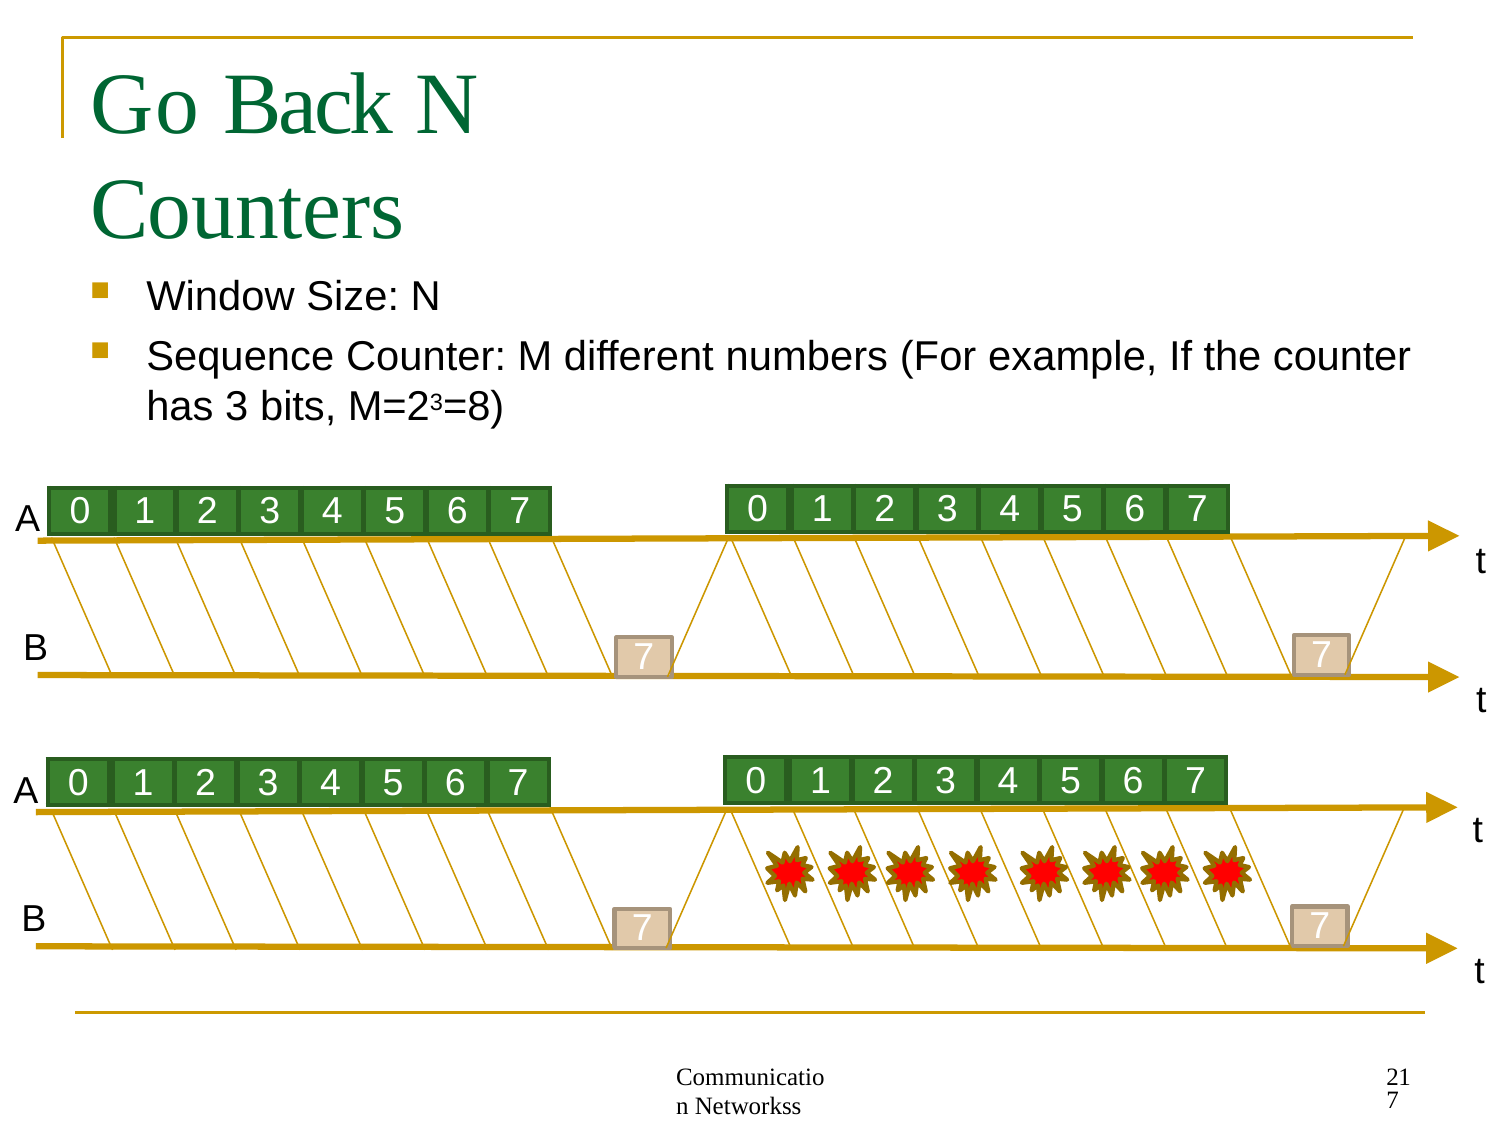

# Go Back N Counters
Window Size: N
Sequence Counter: M different numbers (For example, If the counter has 3 bits, M=23=8)

A
t
| 0 | 1 | 2 | 3 | 4 | 5 | 6 | 7 |
| --- | --- | --- | --- | --- | --- | --- | --- |
| 0 | 1 | 2 | 3 | 4 | 5 | 6 | 7 |
| --- | --- | --- | --- | --- | --- | --- | --- |

B
7
7
t
| 0 | 1 | 2 | 3 | 4 | 5 | 6 | 7 |
| --- | --- | --- | --- | --- | --- | --- | --- |
| 0 | 1 | 2 | 3 | 4 | 5 | 6 | 7 |
| --- | --- | --- | --- | --- | --- | --- | --- |
A

t

B
7
7
t
217
Communication Networkss